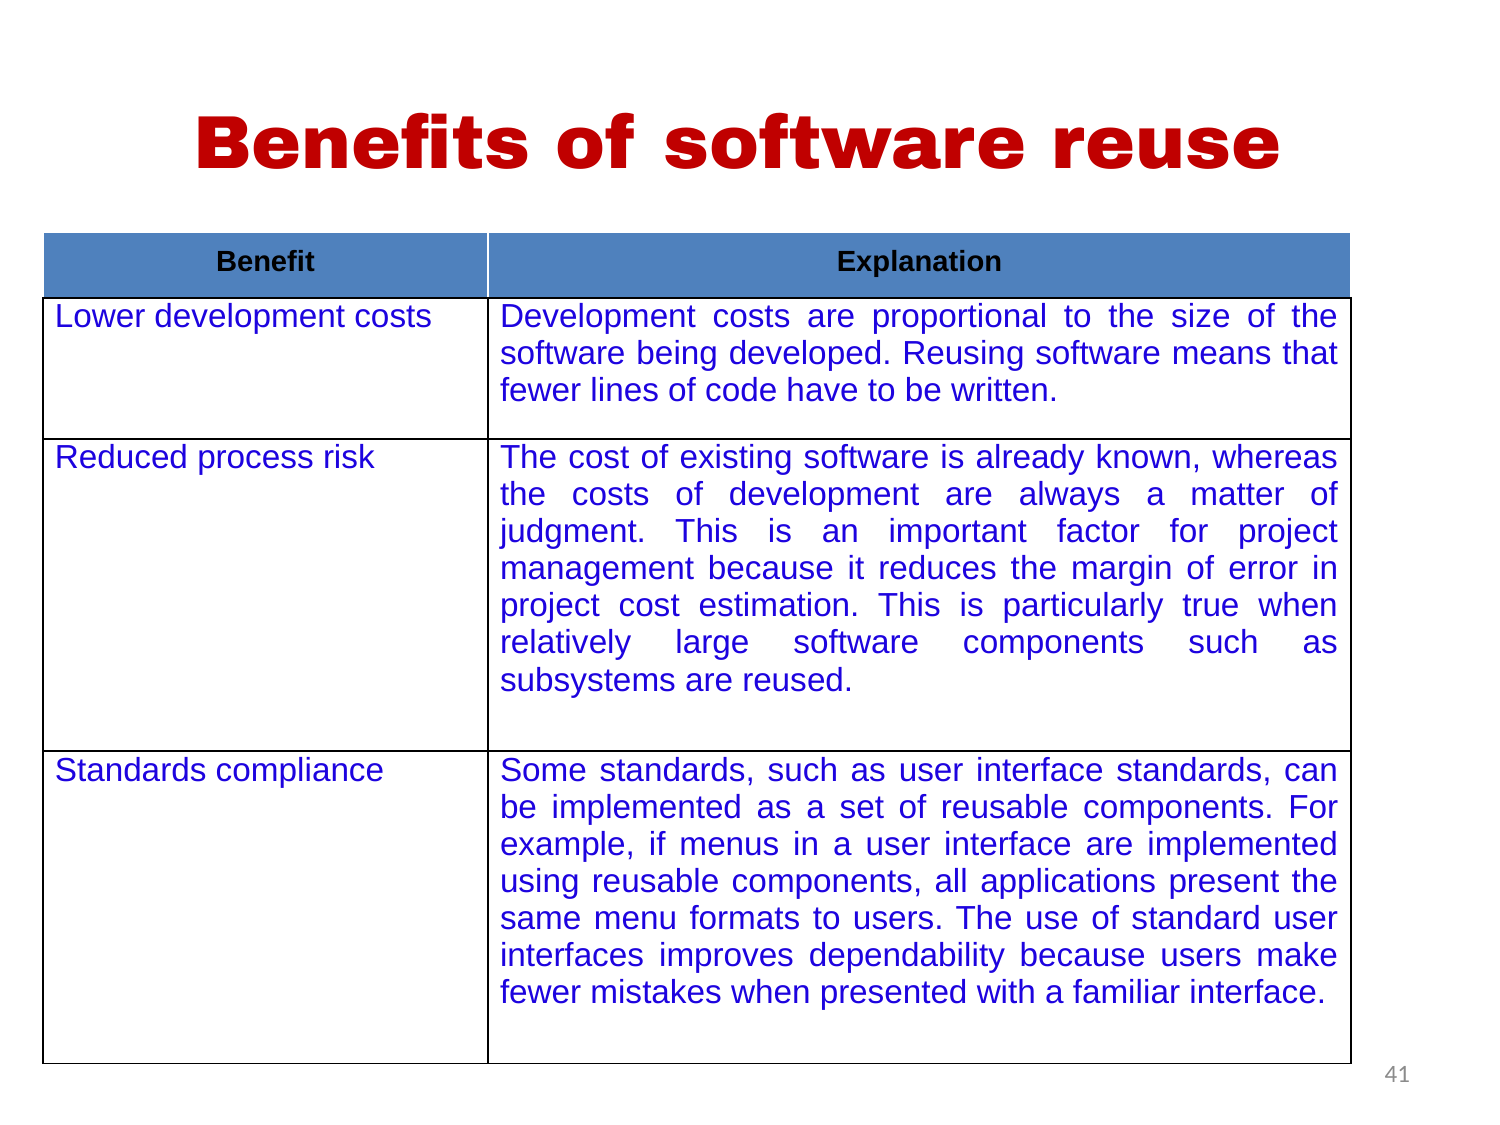

# Benefits of software reuse
| Benefit | Explanation |
| --- | --- |
| Lower development costs | Development costs are proportional to the size of the software being developed. Reusing software means that fewer lines of code have to be written. |
| Reduced process risk | The cost of existing software is already known, whereas the costs of development are always a matter of judgment. This is an important factor for project management because it reduces the margin of error in project cost estimation. This is particularly true when relatively large software components such as subsystems are reused. |
| Standards compliance | Some standards, such as user interface standards, can be implemented as a set of reusable components. For example, if menus in a user interface are implemented using reusable components, all applications present the same menu formats to users. The use of standard user interfaces improves dependability because users make fewer mistakes when presented with a familiar interface. |
41